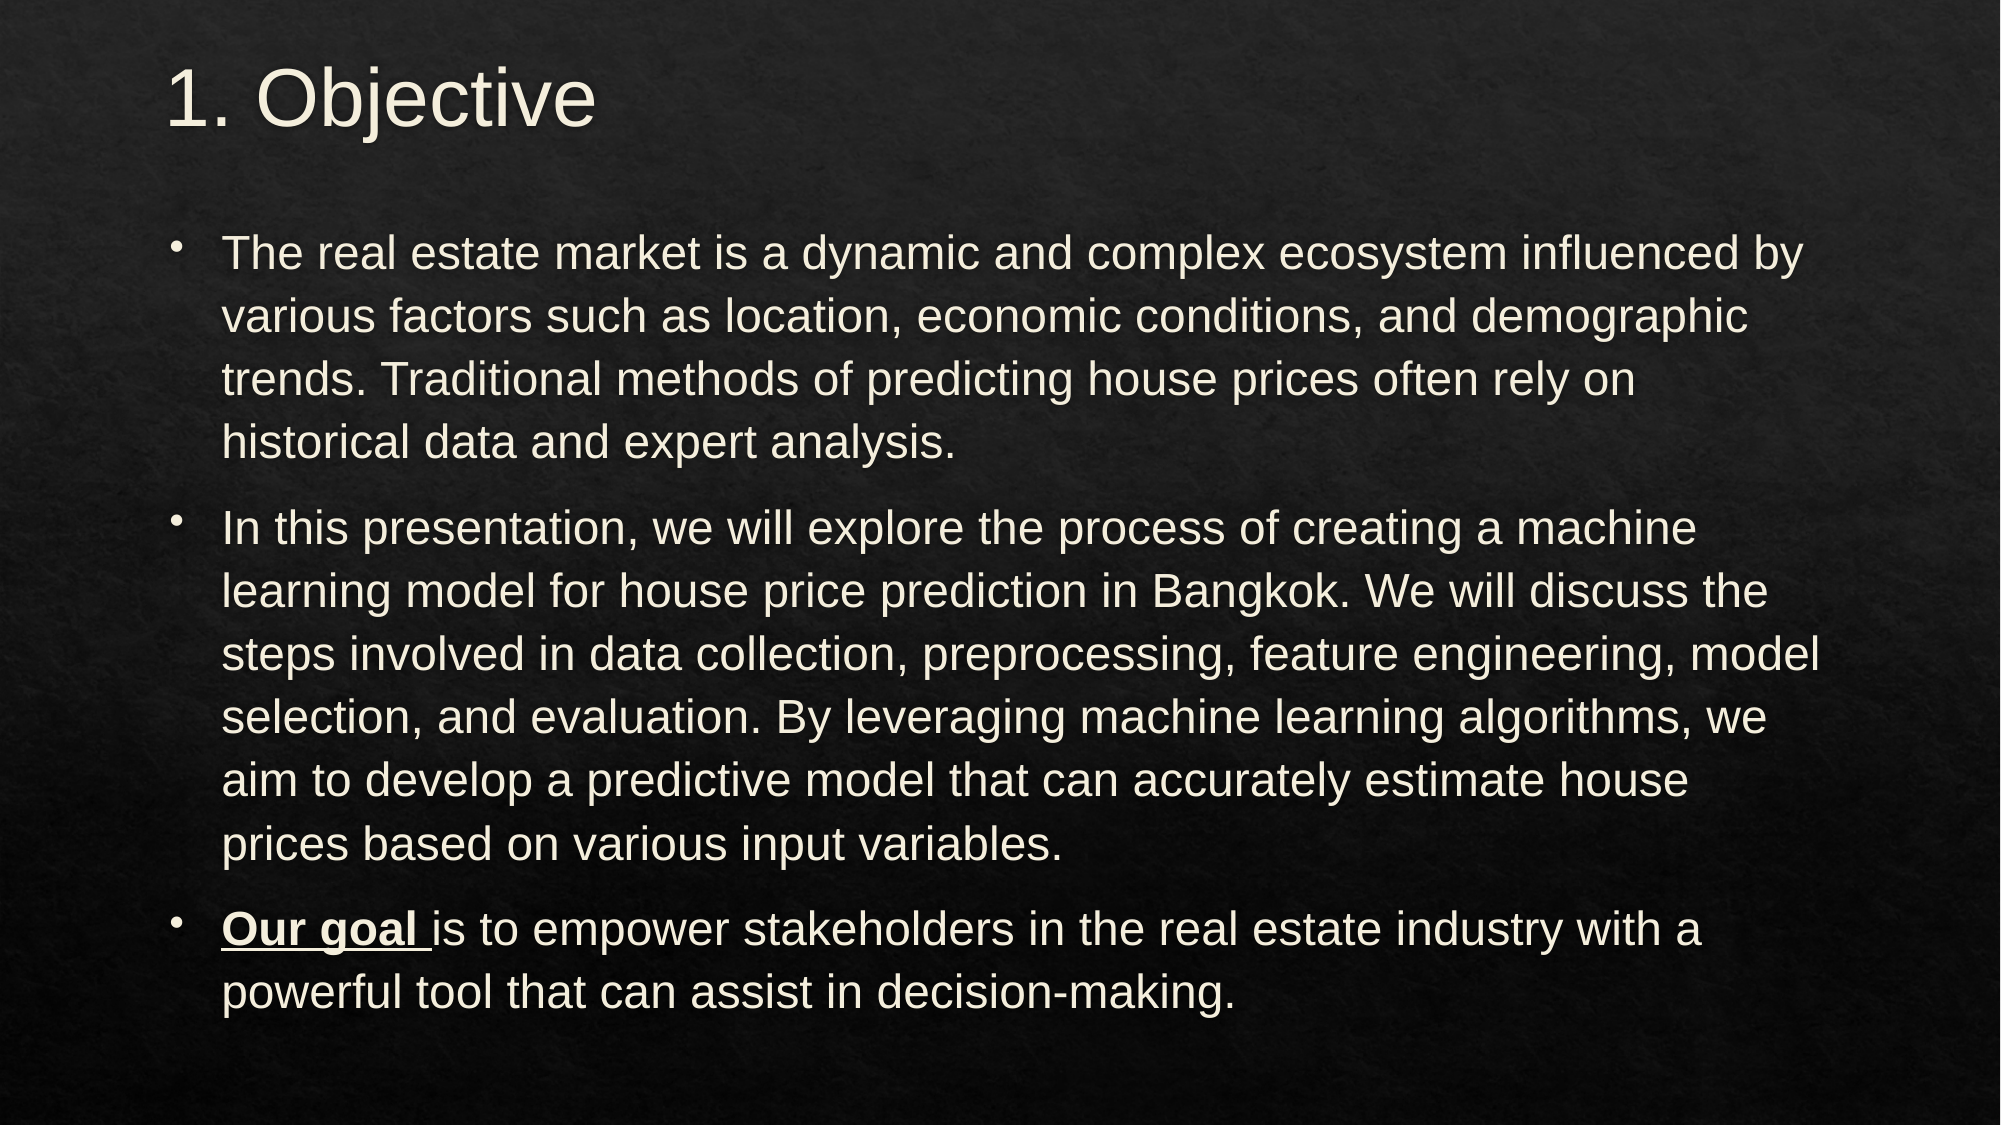

# 1. Objective
The real estate market is a dynamic and complex ecosystem influenced by various factors such as location, economic conditions, and demographic trends. Traditional methods of predicting house prices often rely on historical data and expert analysis.
In this presentation, we will explore the process of creating a machine learning model for house price prediction in Bangkok. We will discuss the steps involved in data collection, preprocessing, feature engineering, model selection, and evaluation. By leveraging machine learning algorithms, we aim to develop a predictive model that can accurately estimate house prices based on various input variables.
Our goal is to empower stakeholders in the real estate industry with a powerful tool that can assist in decision-making.